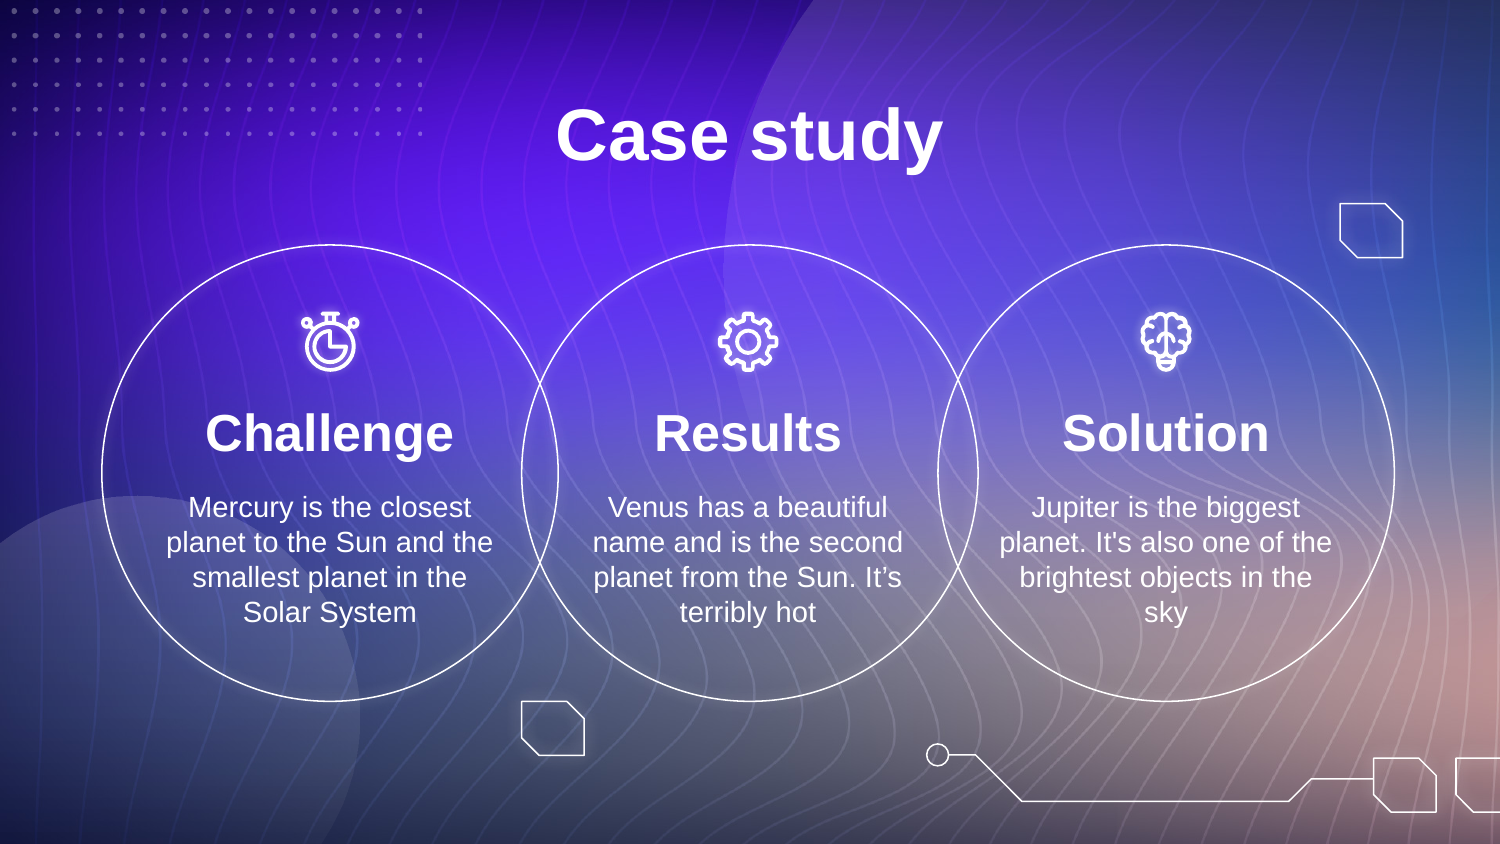

# Case study

Challenge
Results
Solution
Mercury is the closest planet to the Sun and the smallest planet in the Solar System
Venus has a beautiful name and is the second planet from the Sun. It’s terribly hot
Jupiter is the biggest planet. It's also one of the brightest objects in the sky